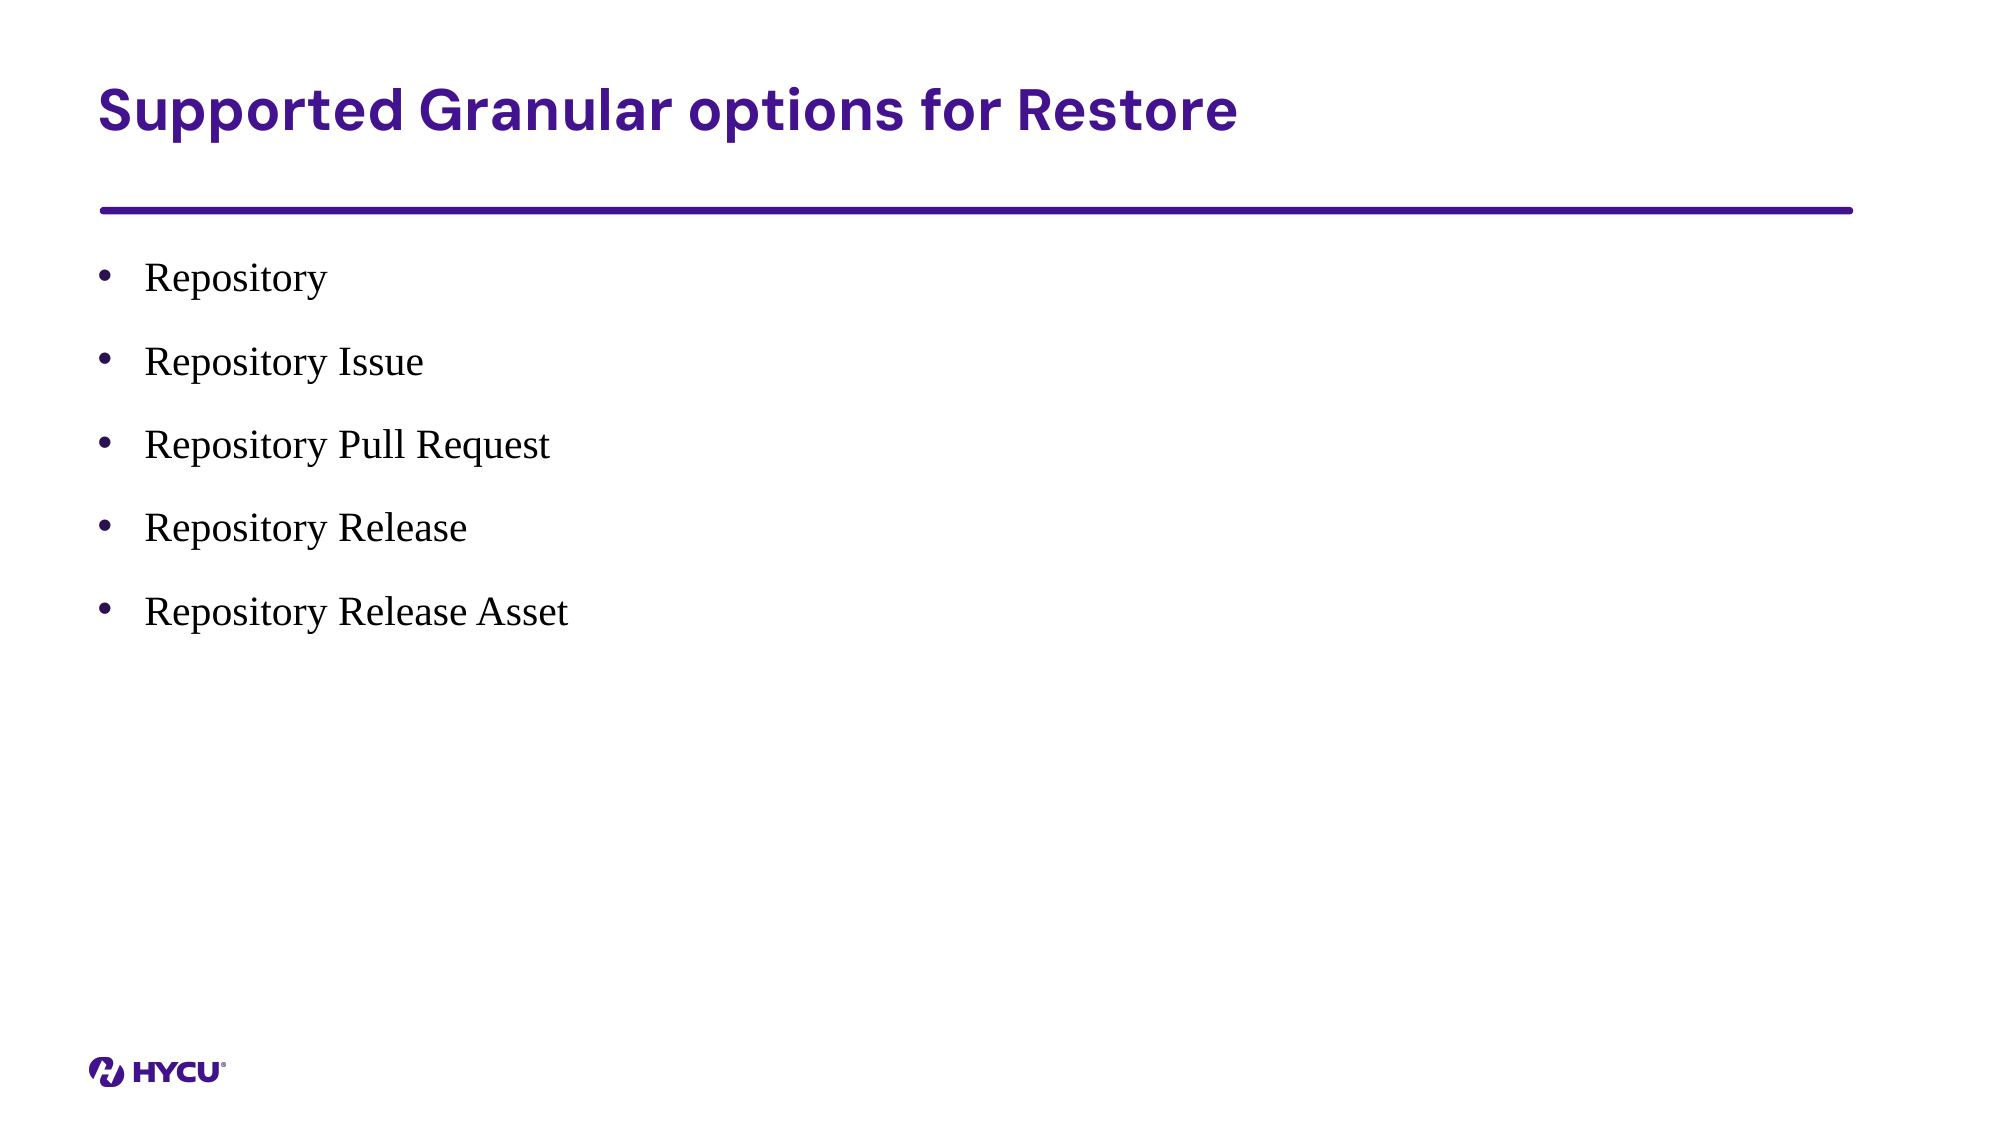

# Supported Granular options for Restore
Repository
Repository Issue
Repository Pull Request
Repository Release
Repository Release Asset